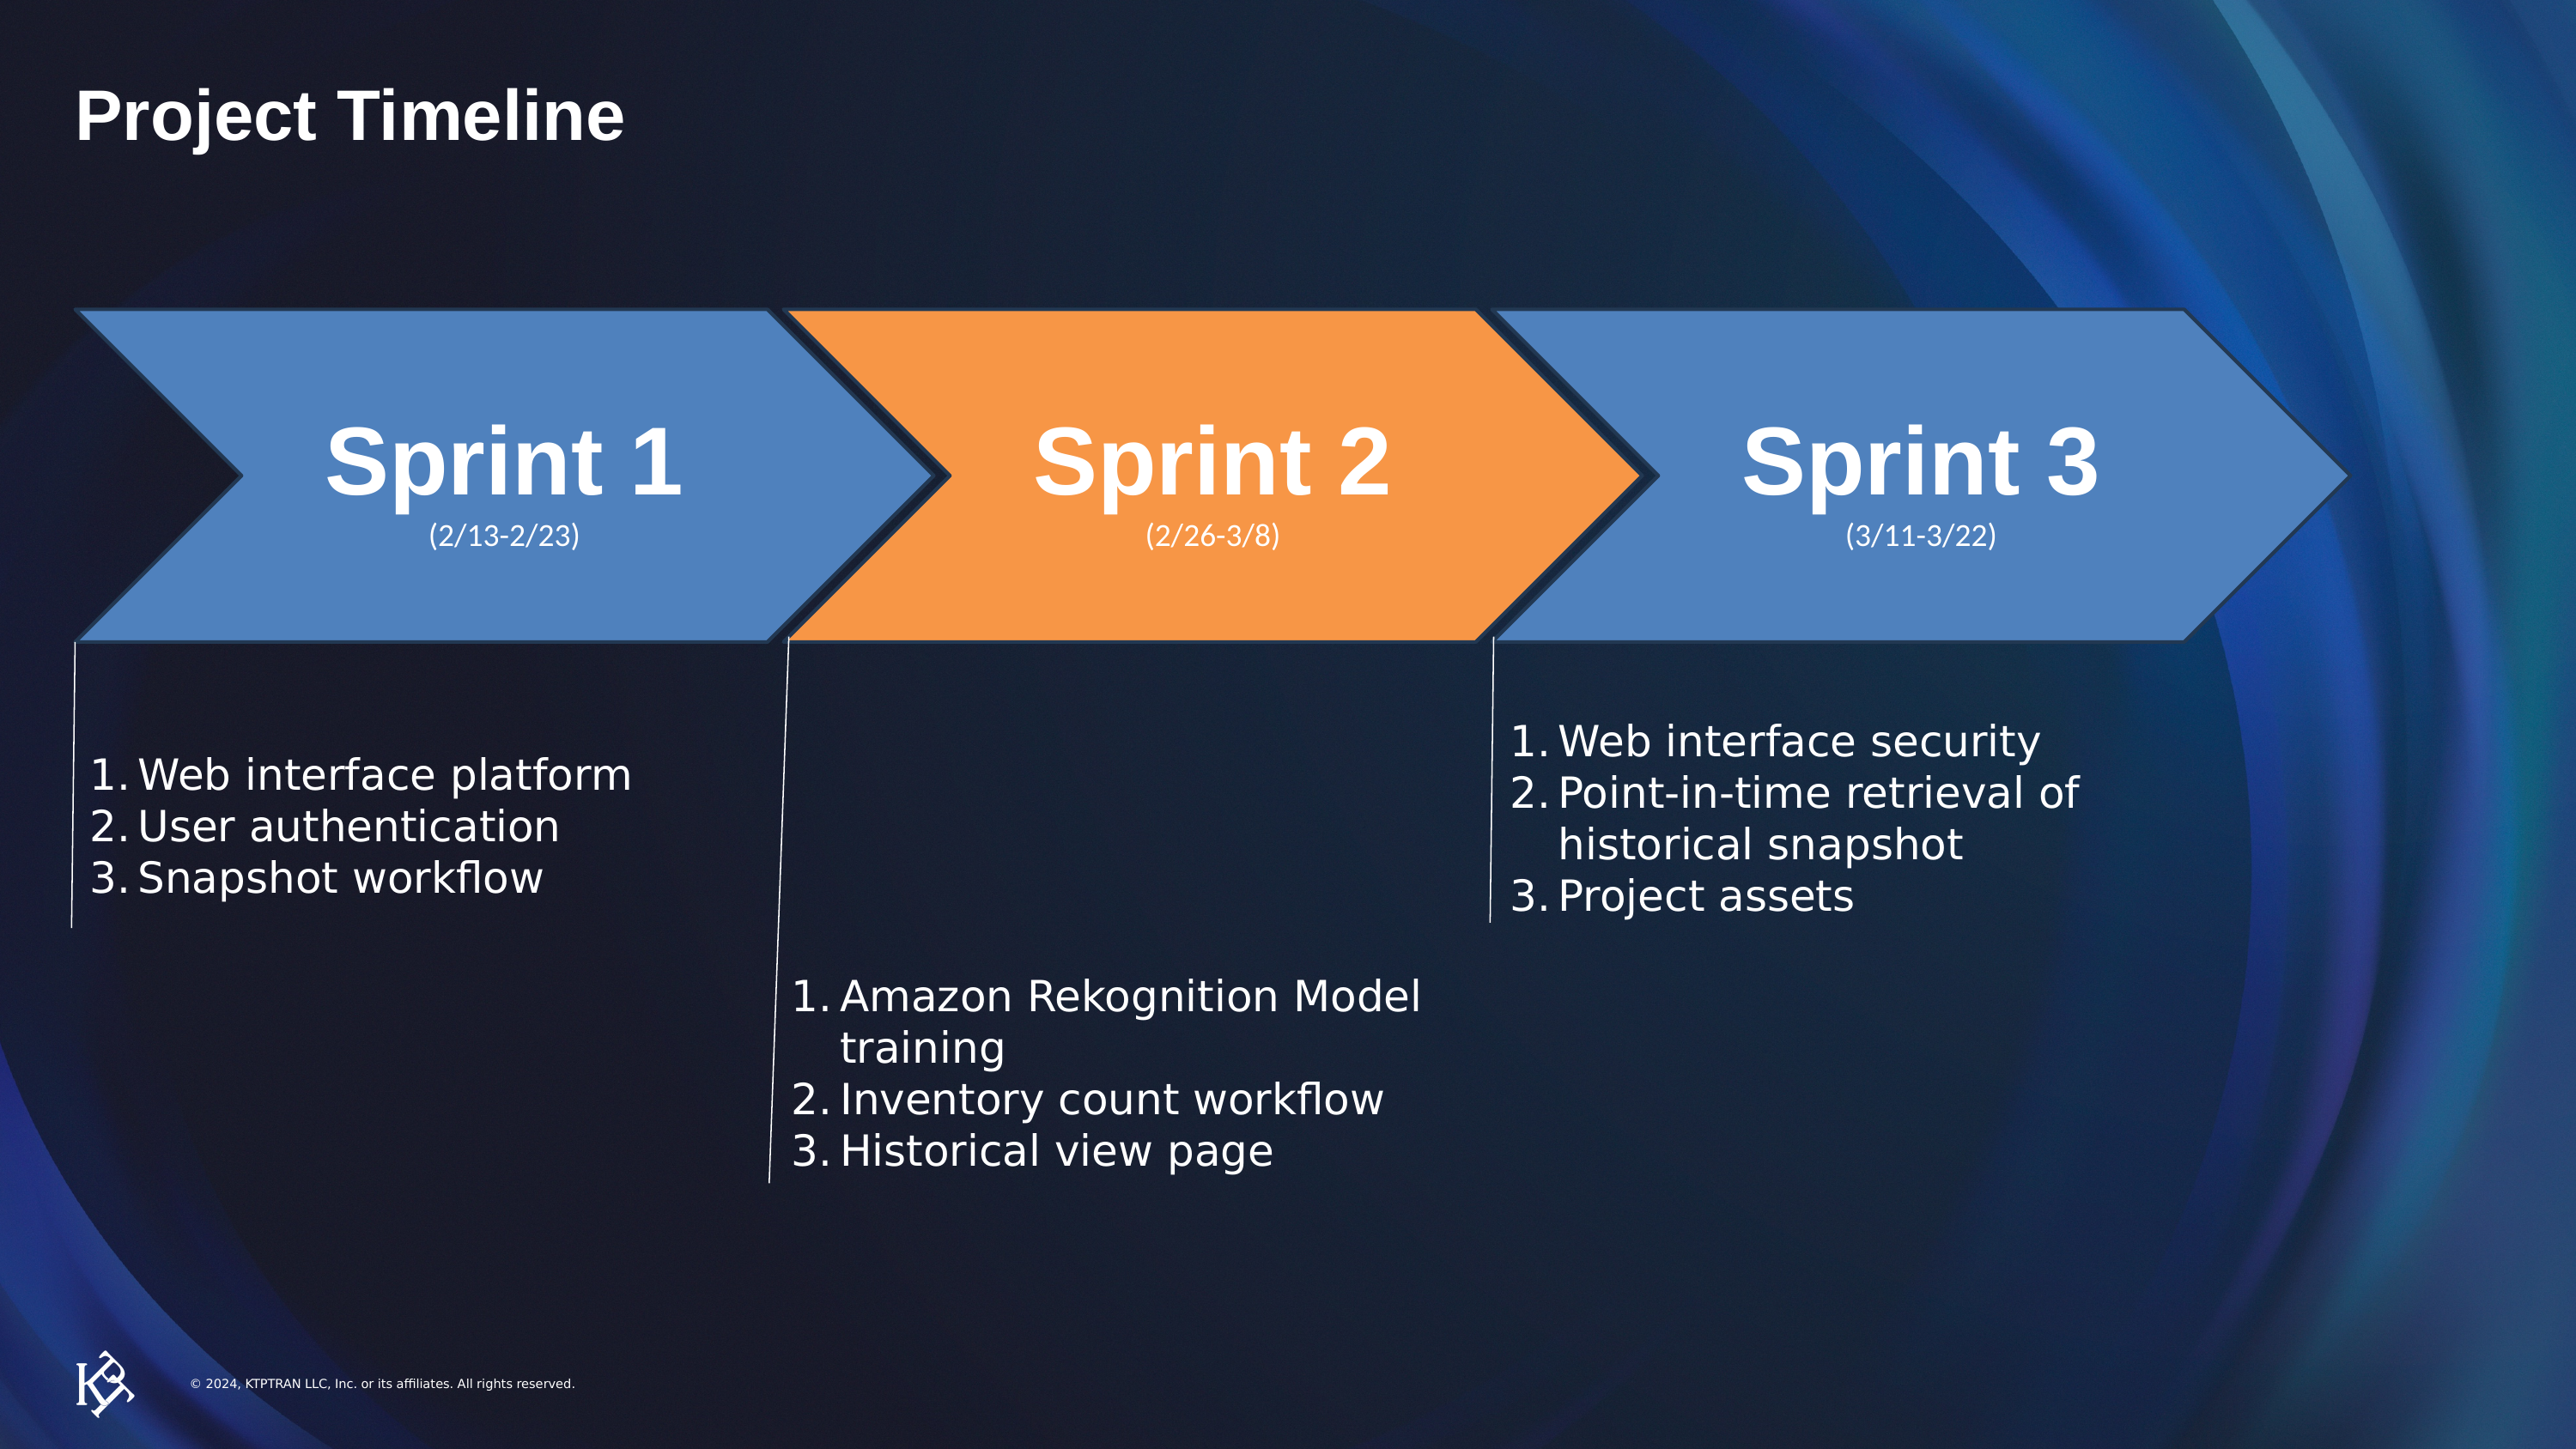

# Project Timeline
Sprint 1
(2/13-2/23)
Sprint 2
(2/26-3/8)
Sprint 3
(3/11-3/22)
Web interface security
Point-in-time retrieval of historical snapshot
Project assets
Web interface platform
User authentication
Snapshot workflow
Amazon Rekognition Model training
Inventory count workflow
Historical view page